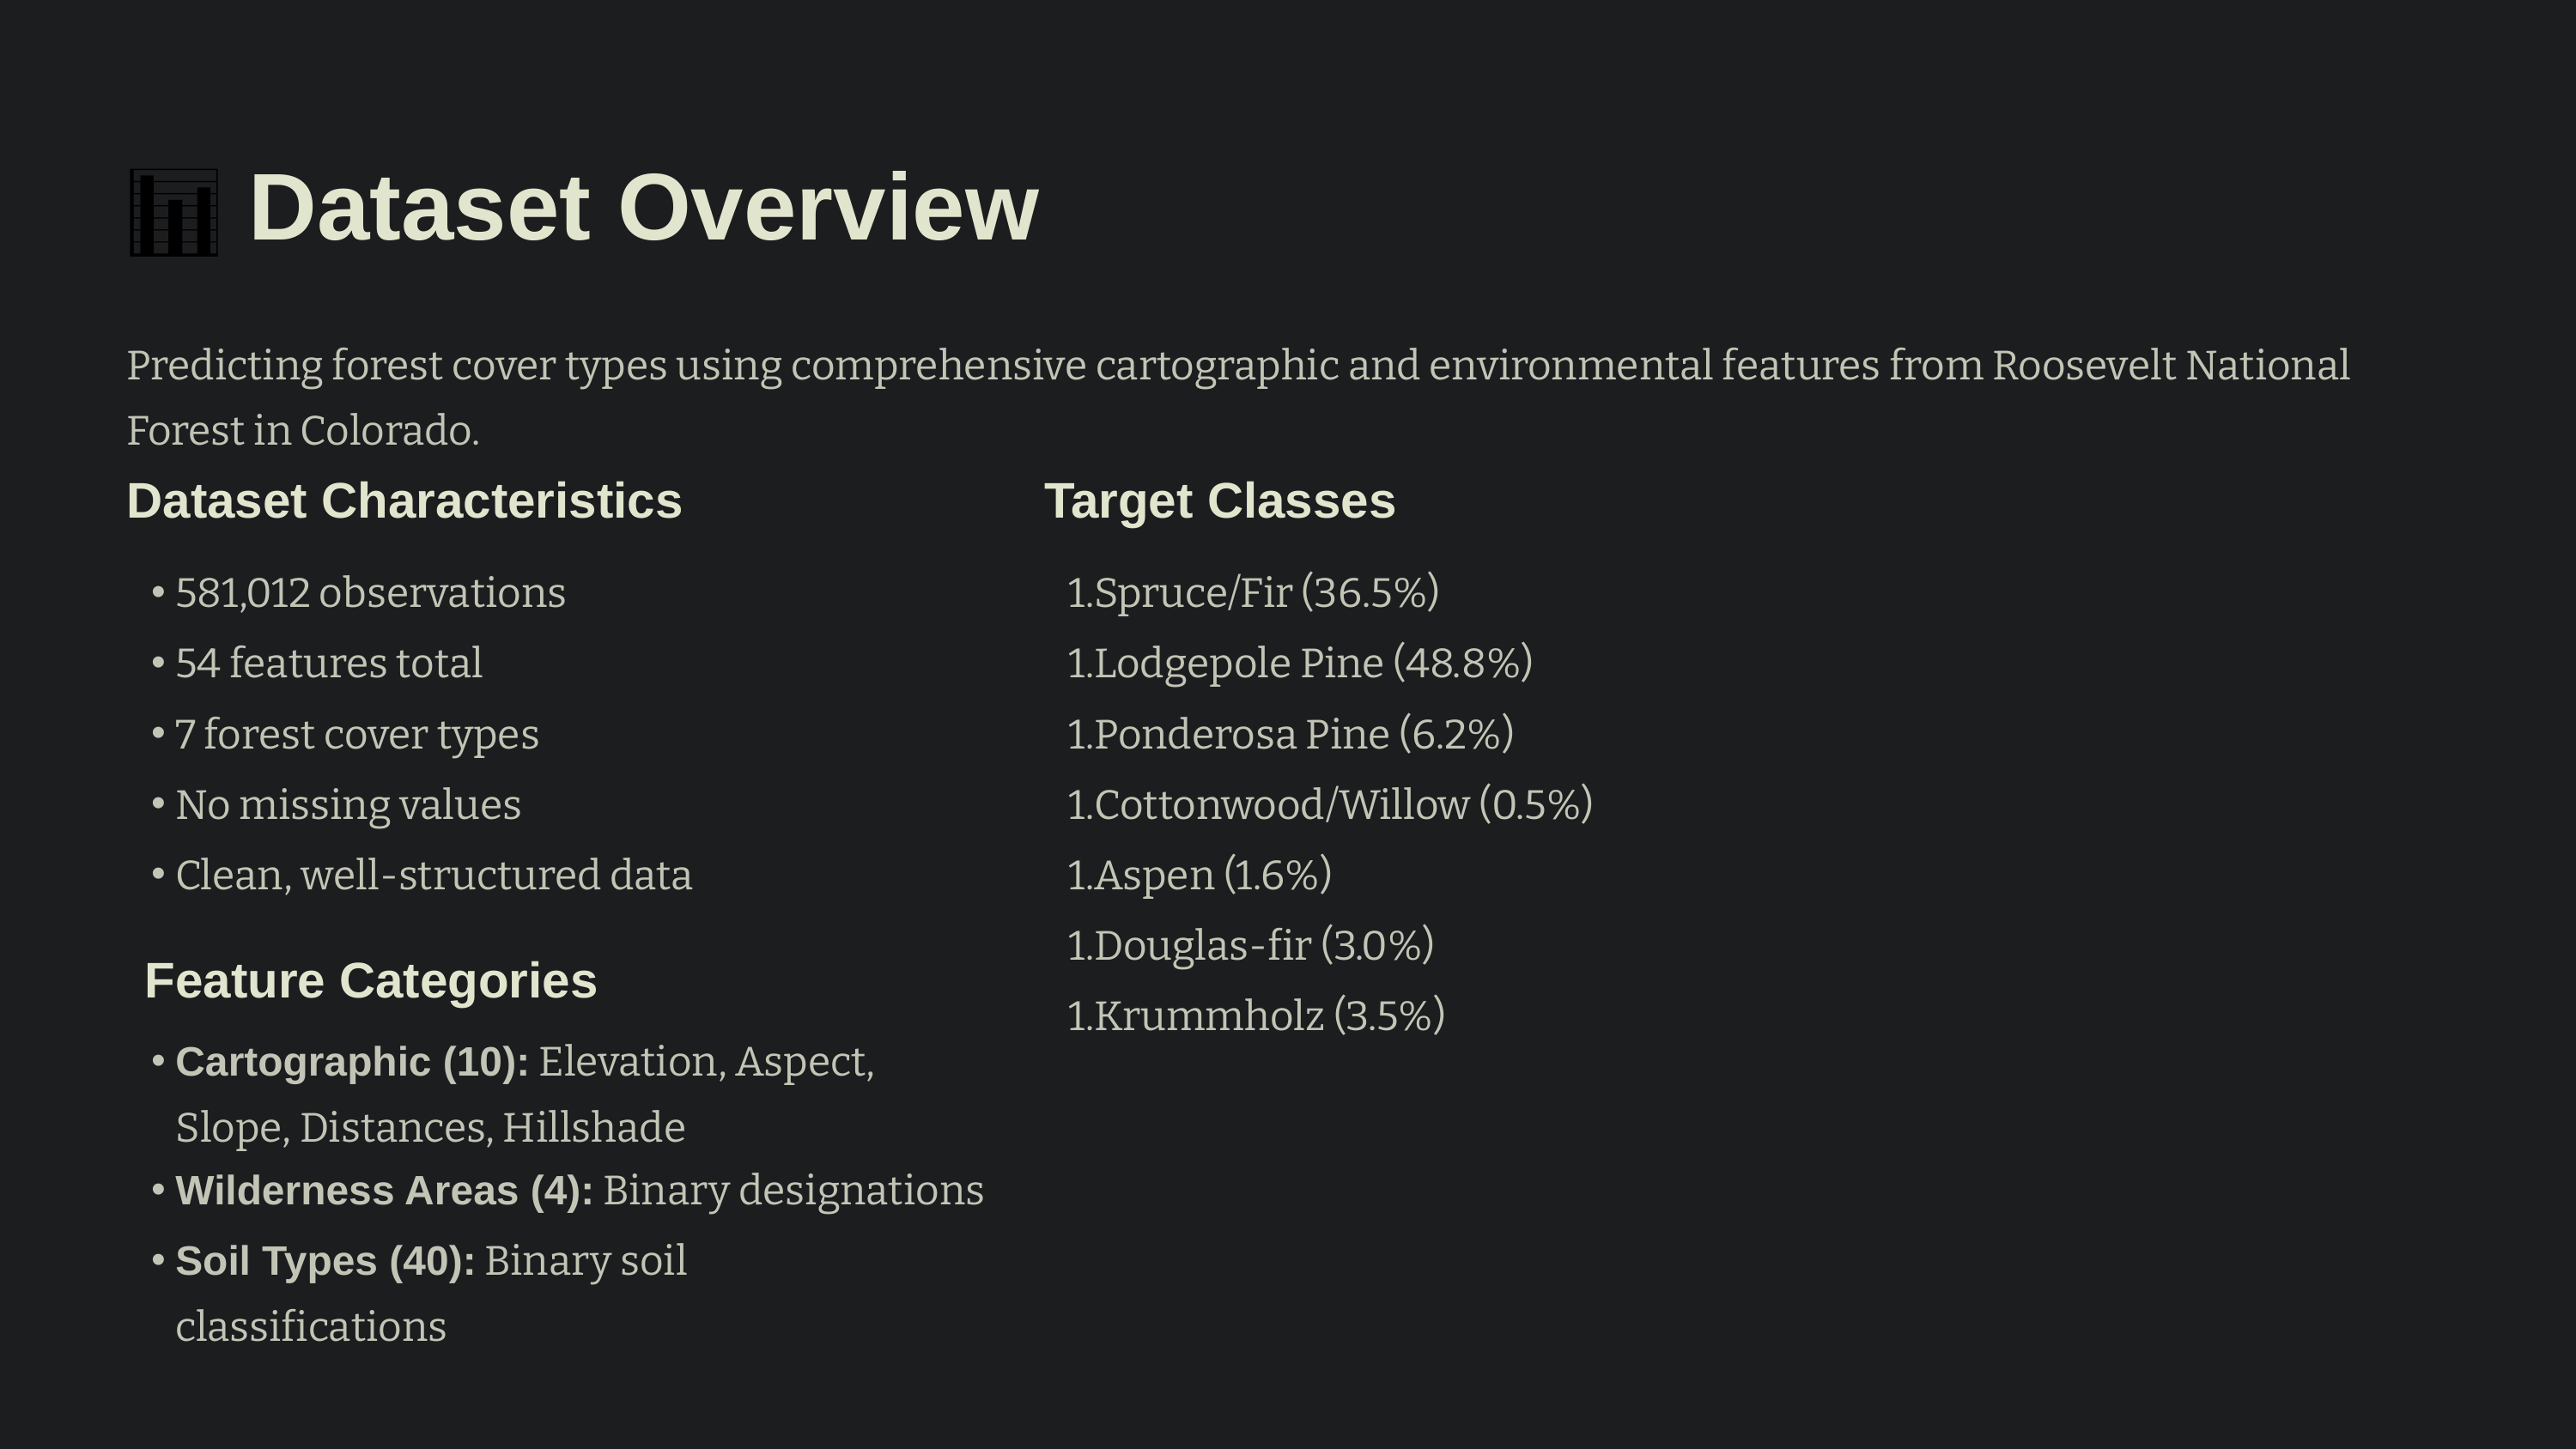

📊 Dataset Overview
Predicting forest cover types using comprehensive cartographic and environmental features from Roosevelt National Forest in Colorado.
Dataset Characteristics
Target Classes
581,012 observations
Spruce/Fir (36.5%)
54 features total
Lodgepole Pine (48.8%)
7 forest cover types
Ponderosa Pine (6.2%)
No missing values
Cottonwood/Willow (0.5%)
Clean, well-structured data
Aspen (1.6%)
Douglas-fir (3.0%)
Feature Categories
Krummholz (3.5%)
Cartographic (10): Elevation, Aspect, Slope, Distances, Hillshade
Wilderness Areas (4): Binary designations
Soil Types (40): Binary soil classifications